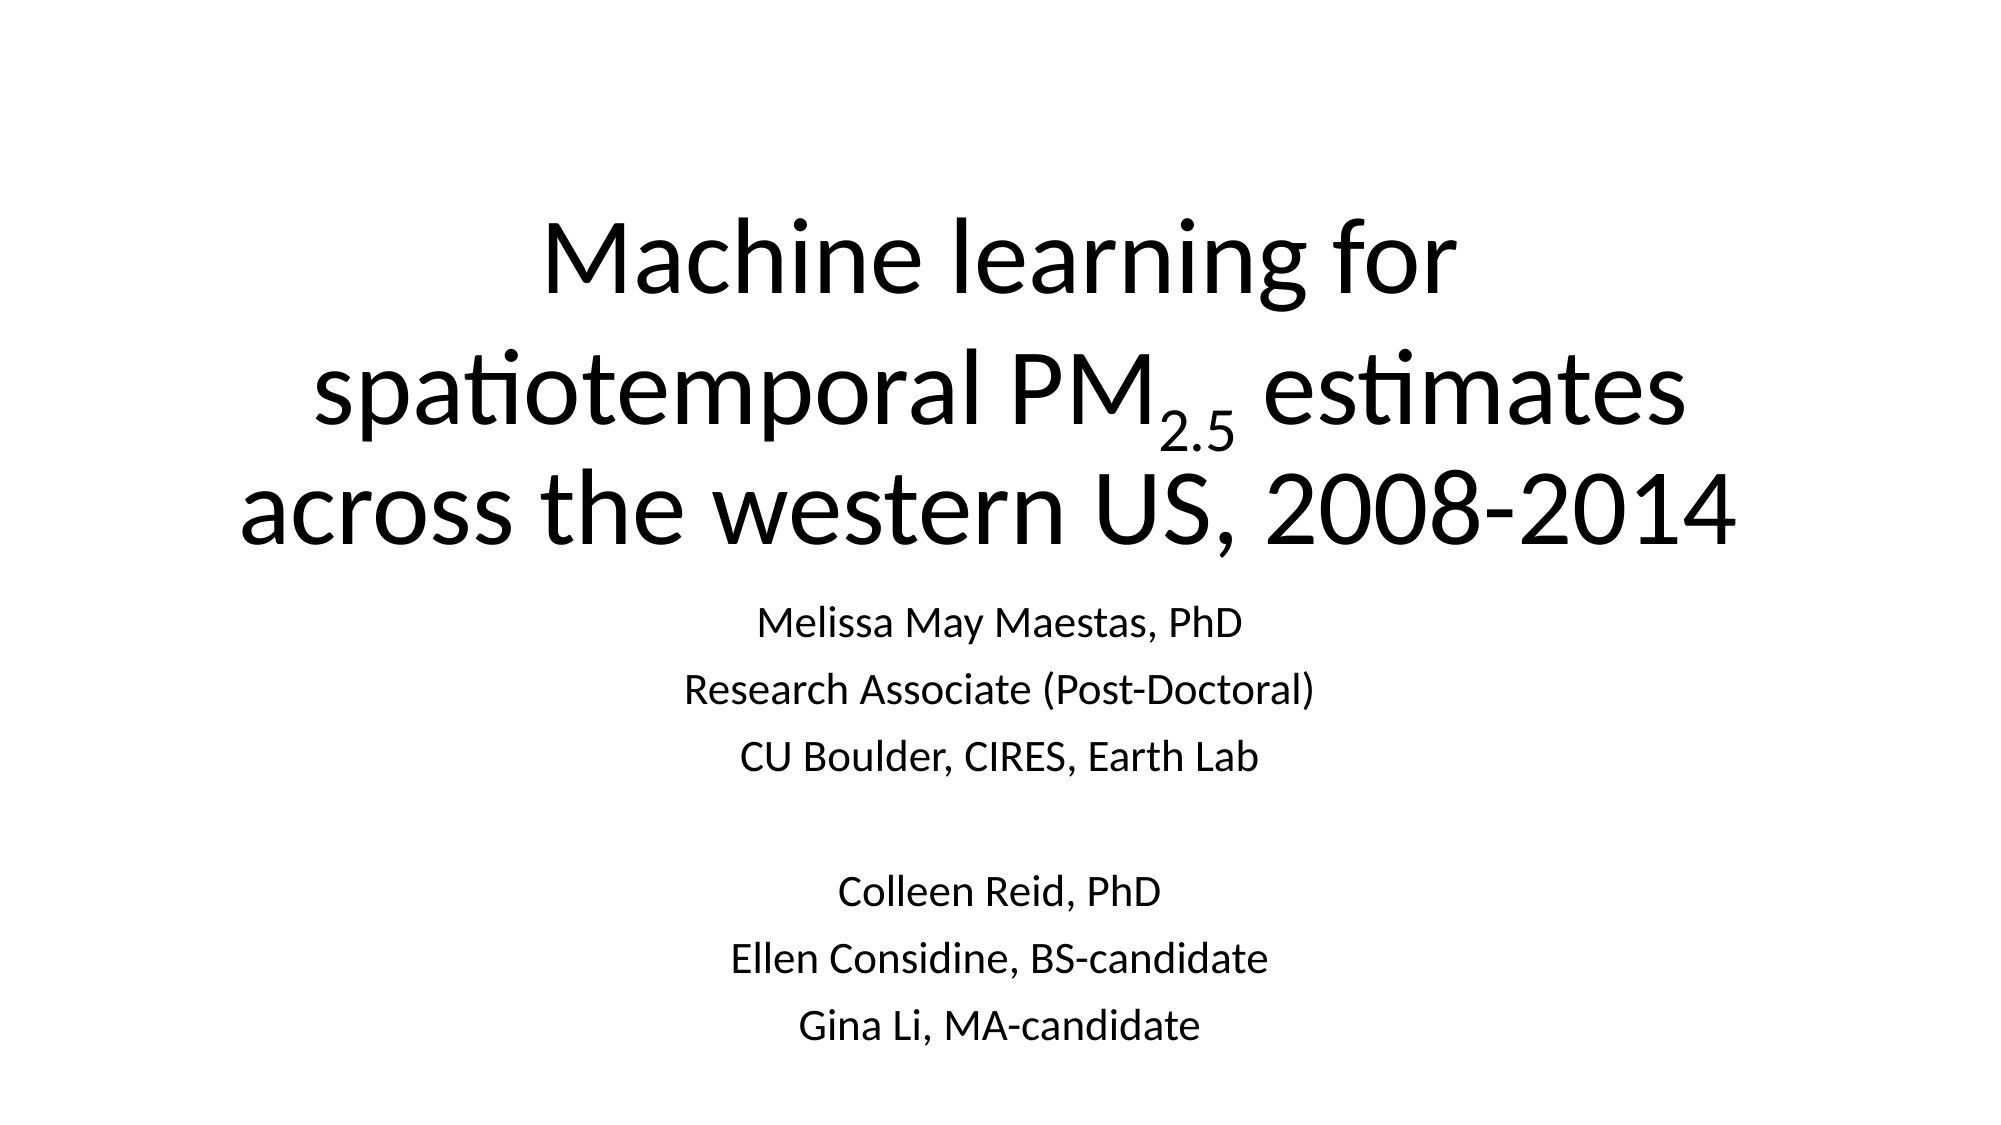

# Machine learning for spatiotemporal PM2.5 estimates across the western US, 2008-2014
Melissa May Maestas, PhD
Research Associate (Post-Doctoral)
CU Boulder, CIRES, Earth Lab

Colleen Reid, PhD
Ellen Considine, BS-candidate
Gina Li, MA-candidate